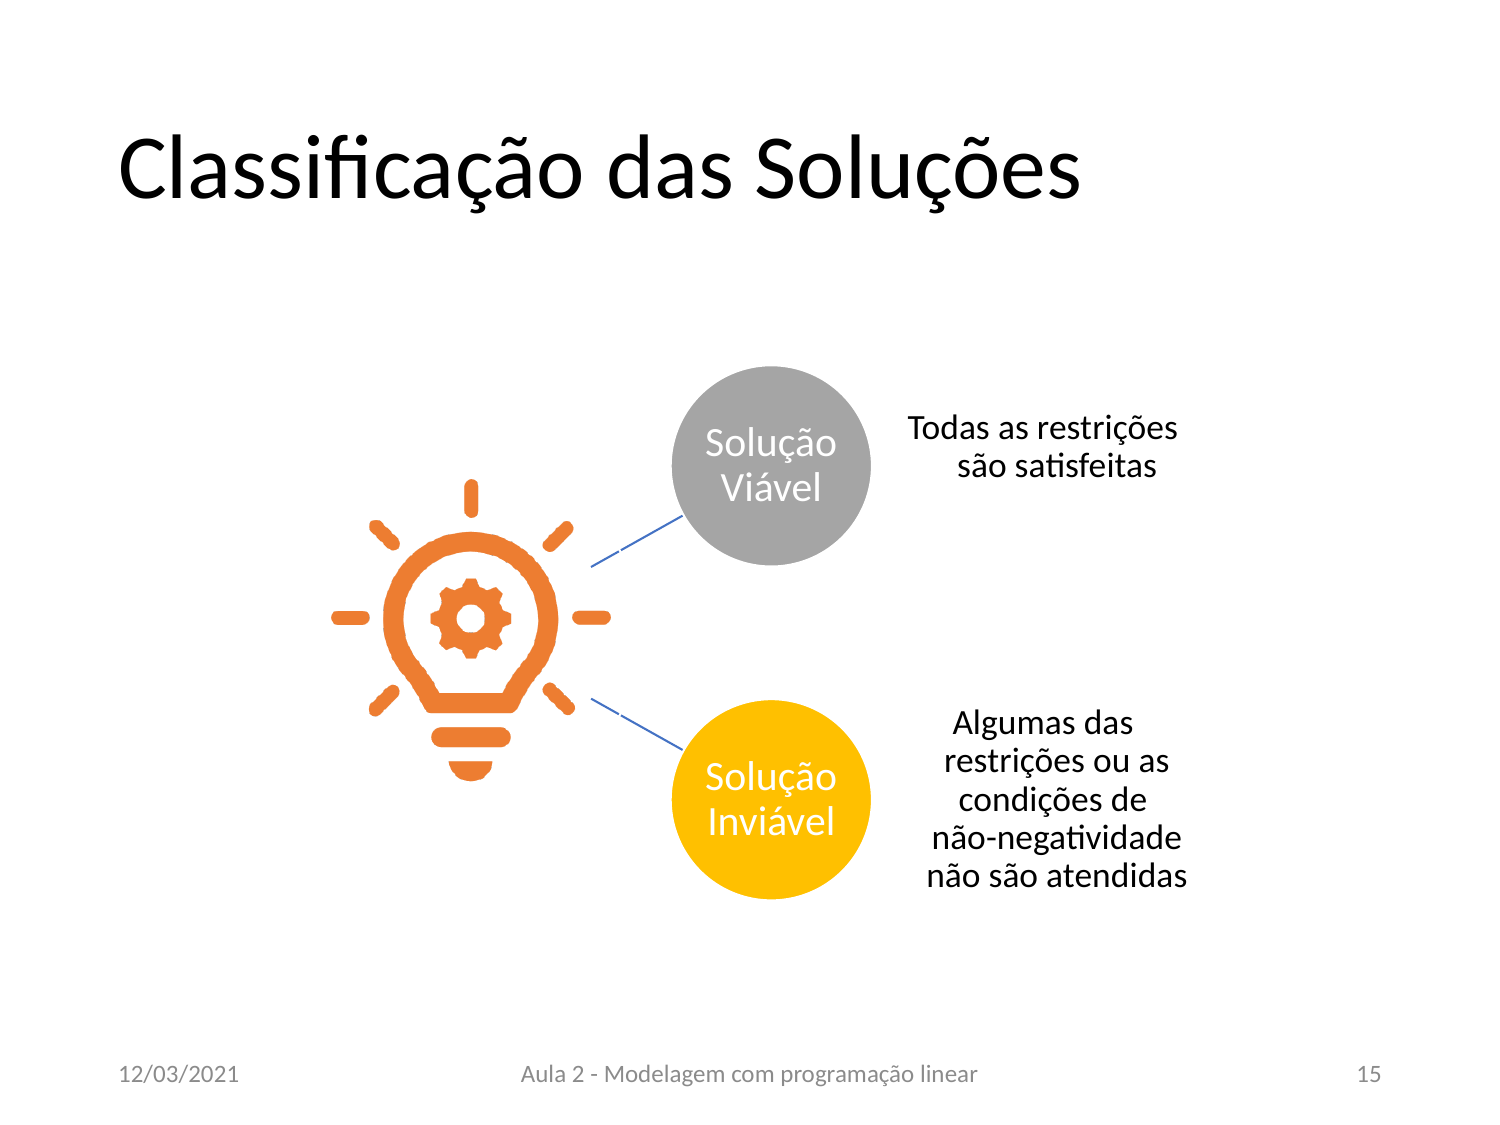

# Classificação das Soluções
Solução Viável
Todas as restrições são satisfeitas
Solução Inviável
Algumas das restrições ou as condições de
não-negatividade não são atendidas
12/03/2021
Aula 2 - Modelagem com programação linear
15